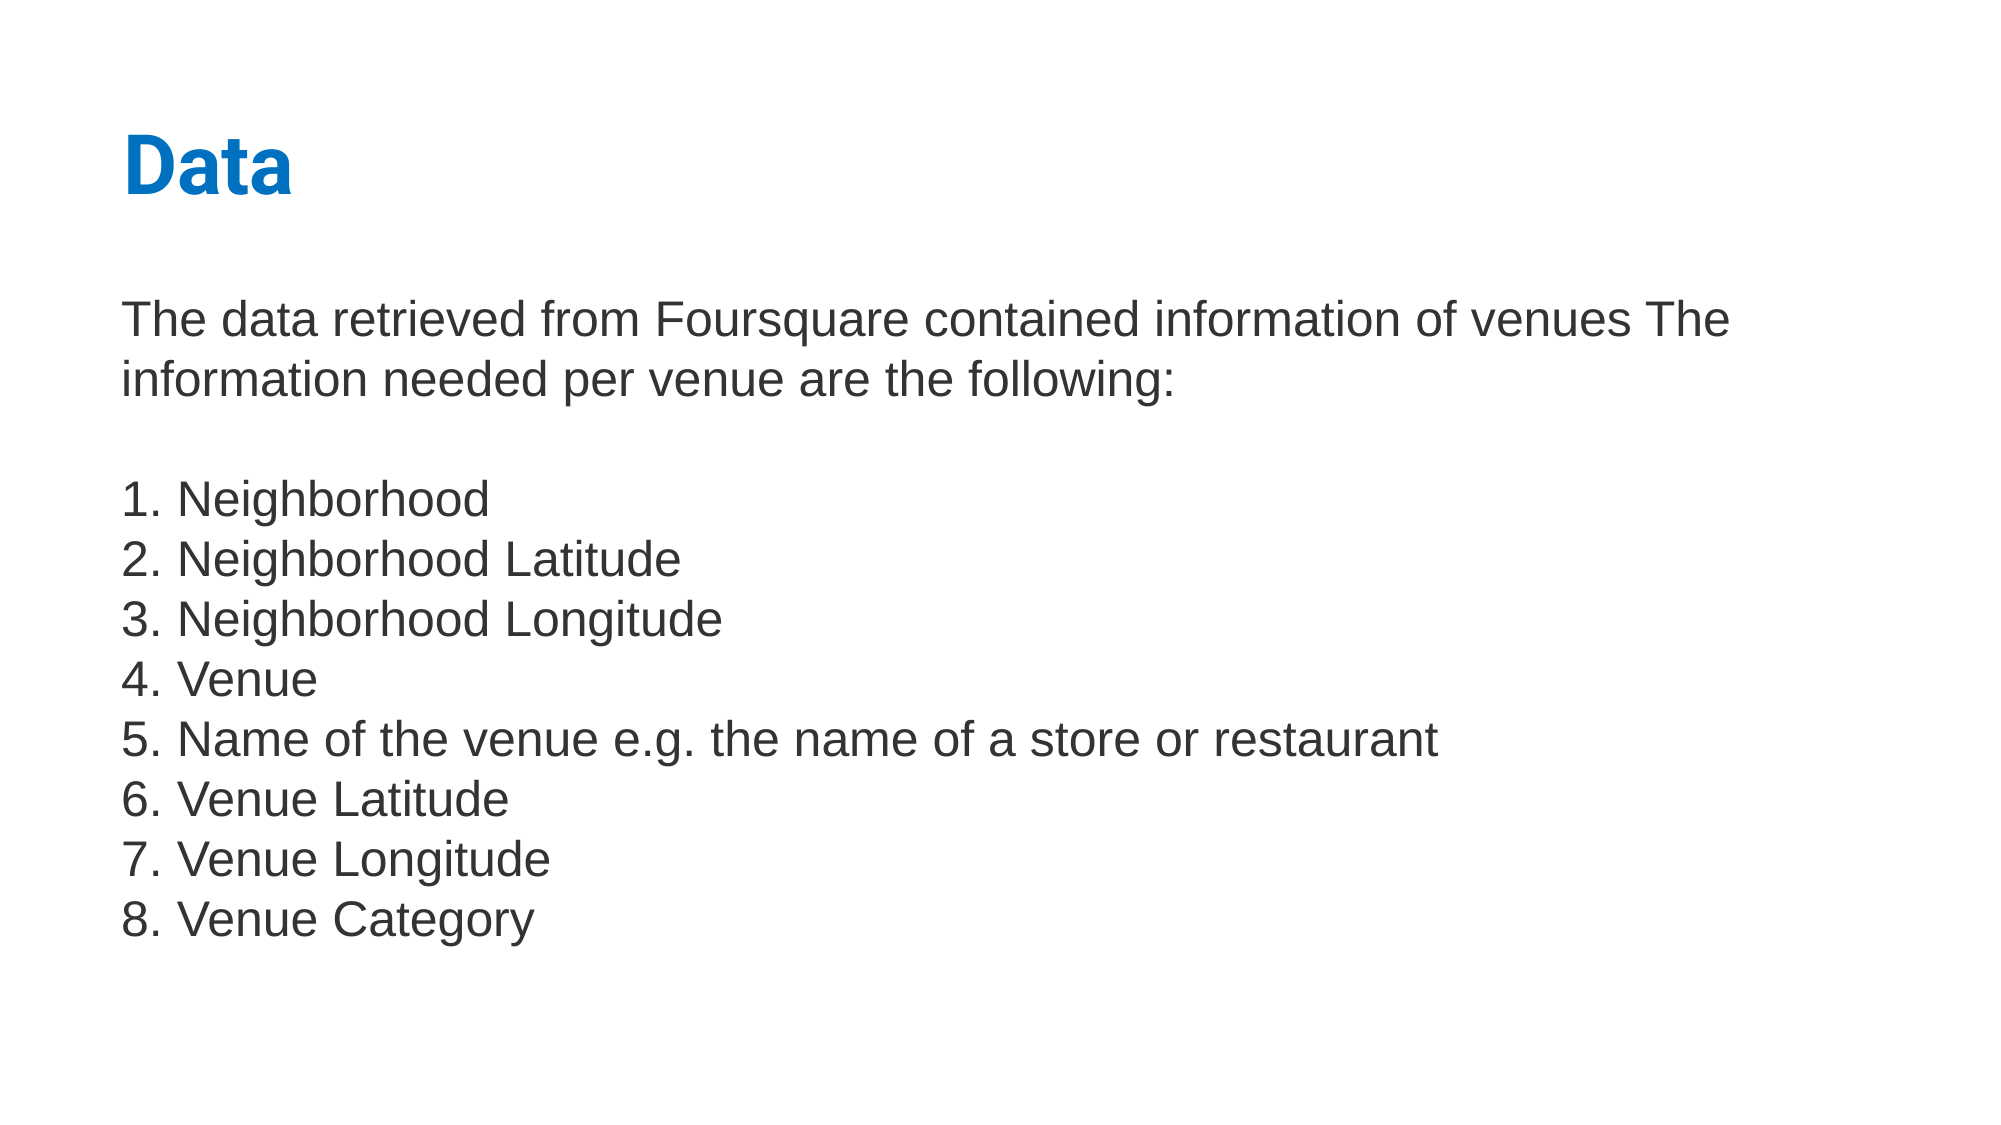

Data
The data retrieved from Foursquare contained information of venues The information needed per venue are the following:

1. Neighborhood
2. Neighborhood Latitude
3. Neighborhood Longitude
4. Venue
5. Name of the venue e.g. the name of a store or restaurant
6. Venue Latitude
7. Venue Longitude
8. Venue Category